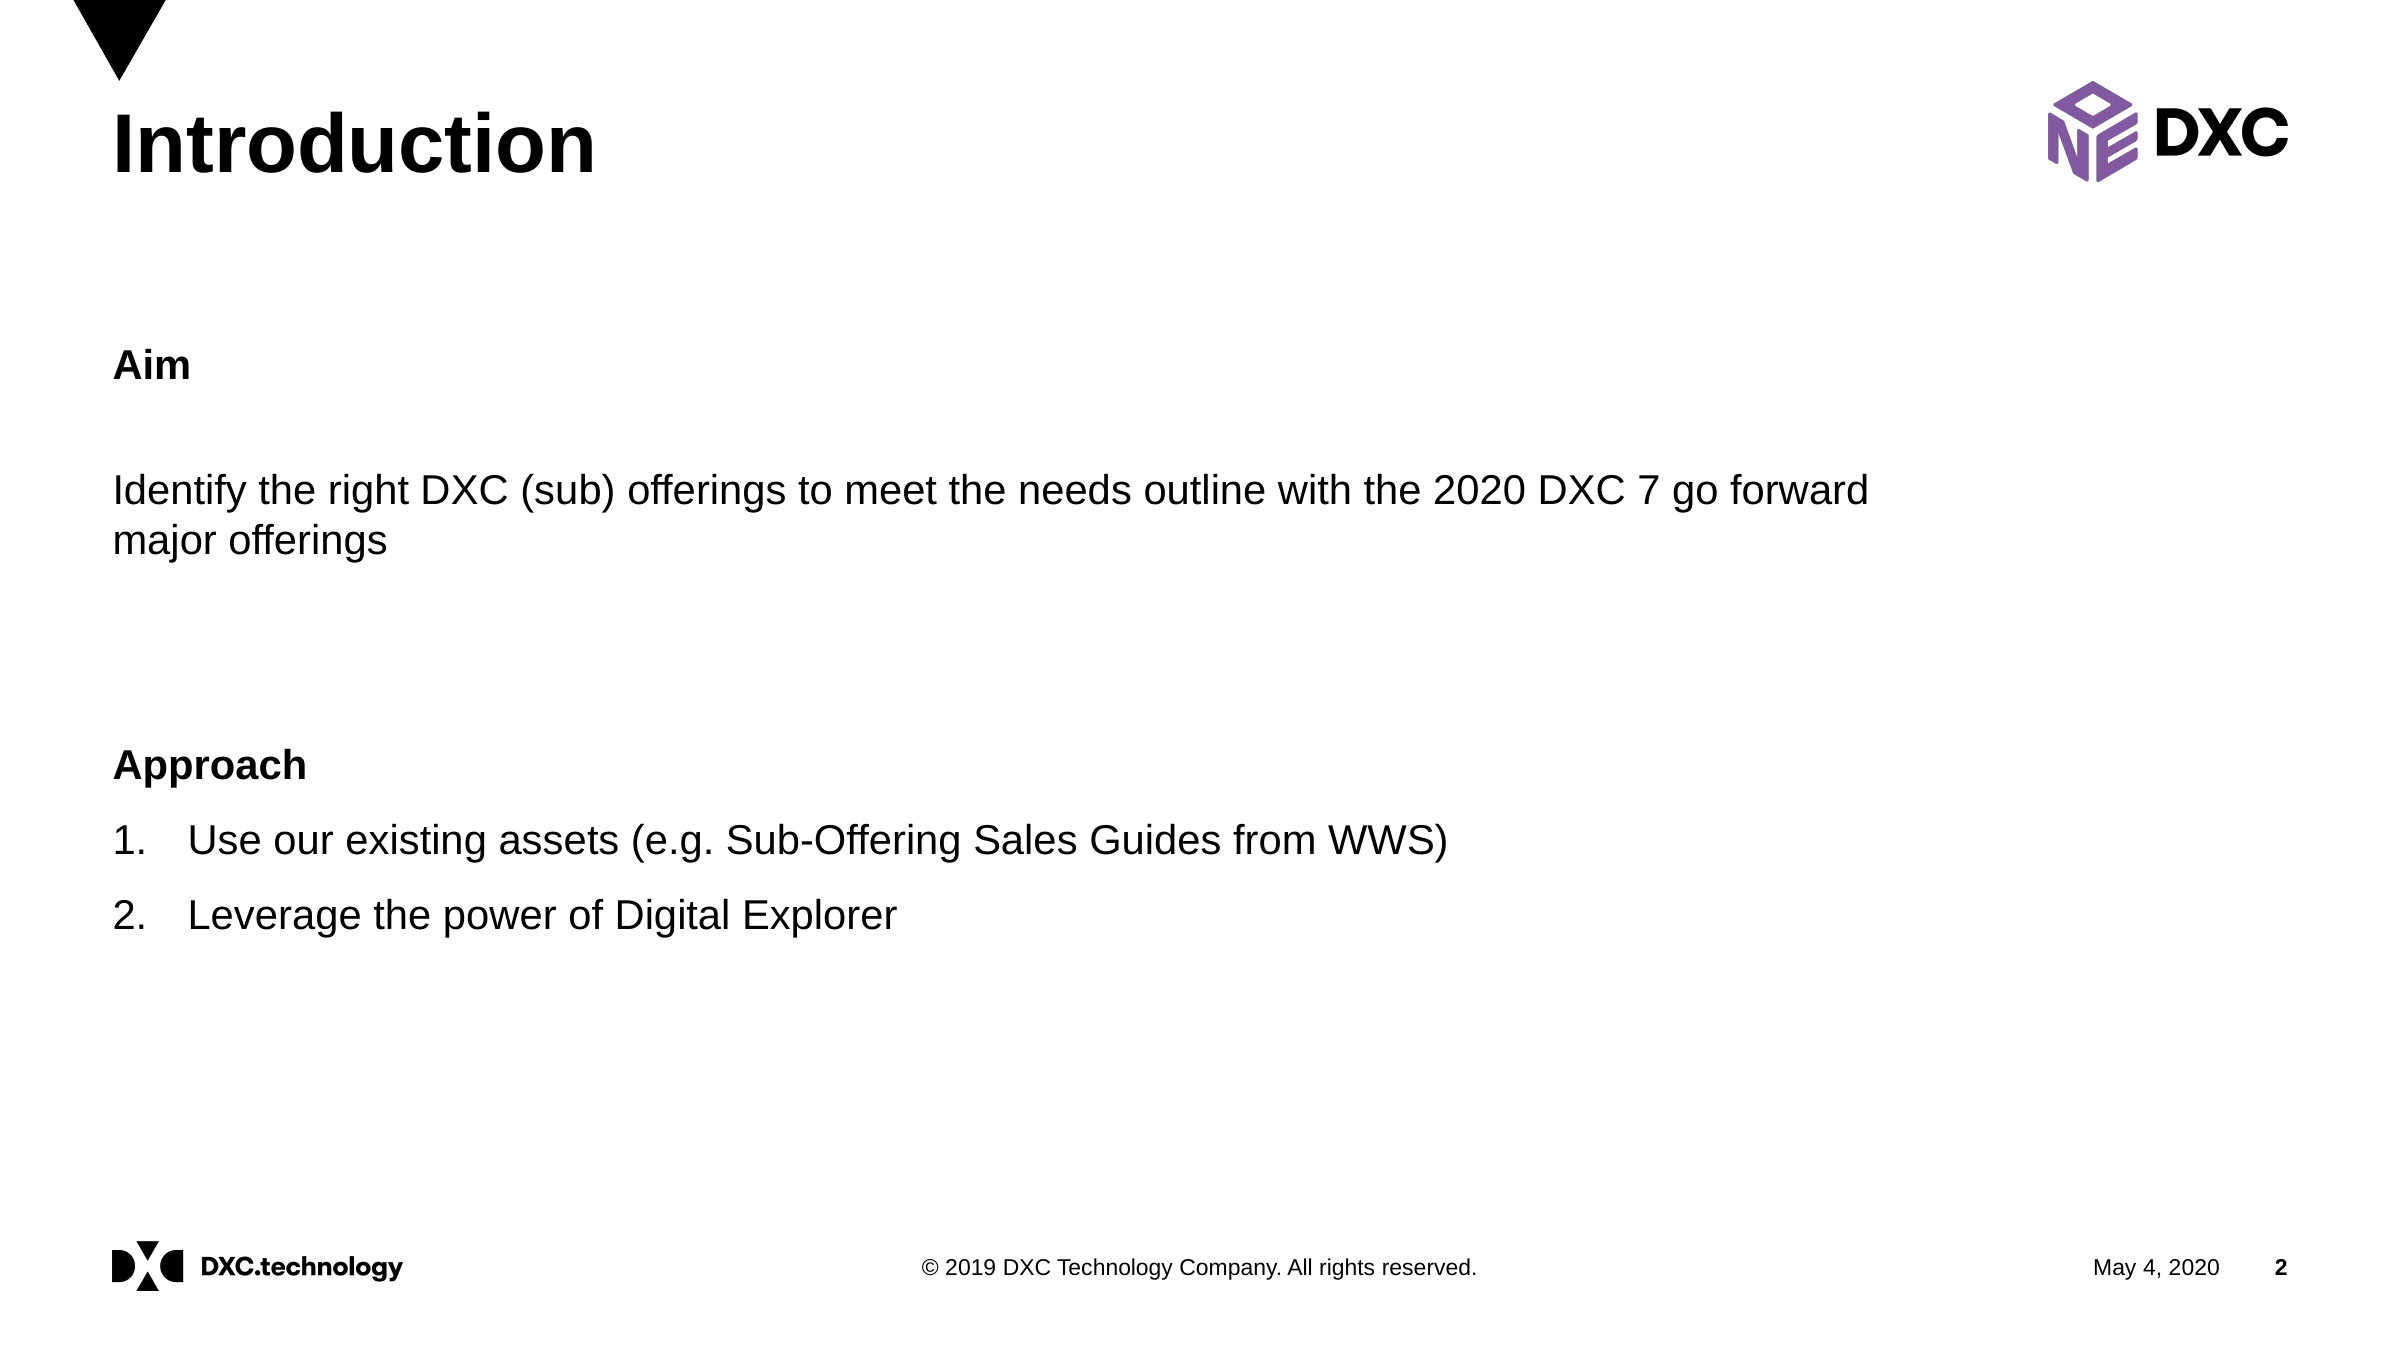

# Introduction
Aim
Identify the right DXC (sub) offerings to meet the needs outline with the 2020 DXC 7 go forward major offerings

Approach
Use our existing assets (e.g. Sub-Offering Sales Guides from WWS)
Leverage the power of Digital Explorer